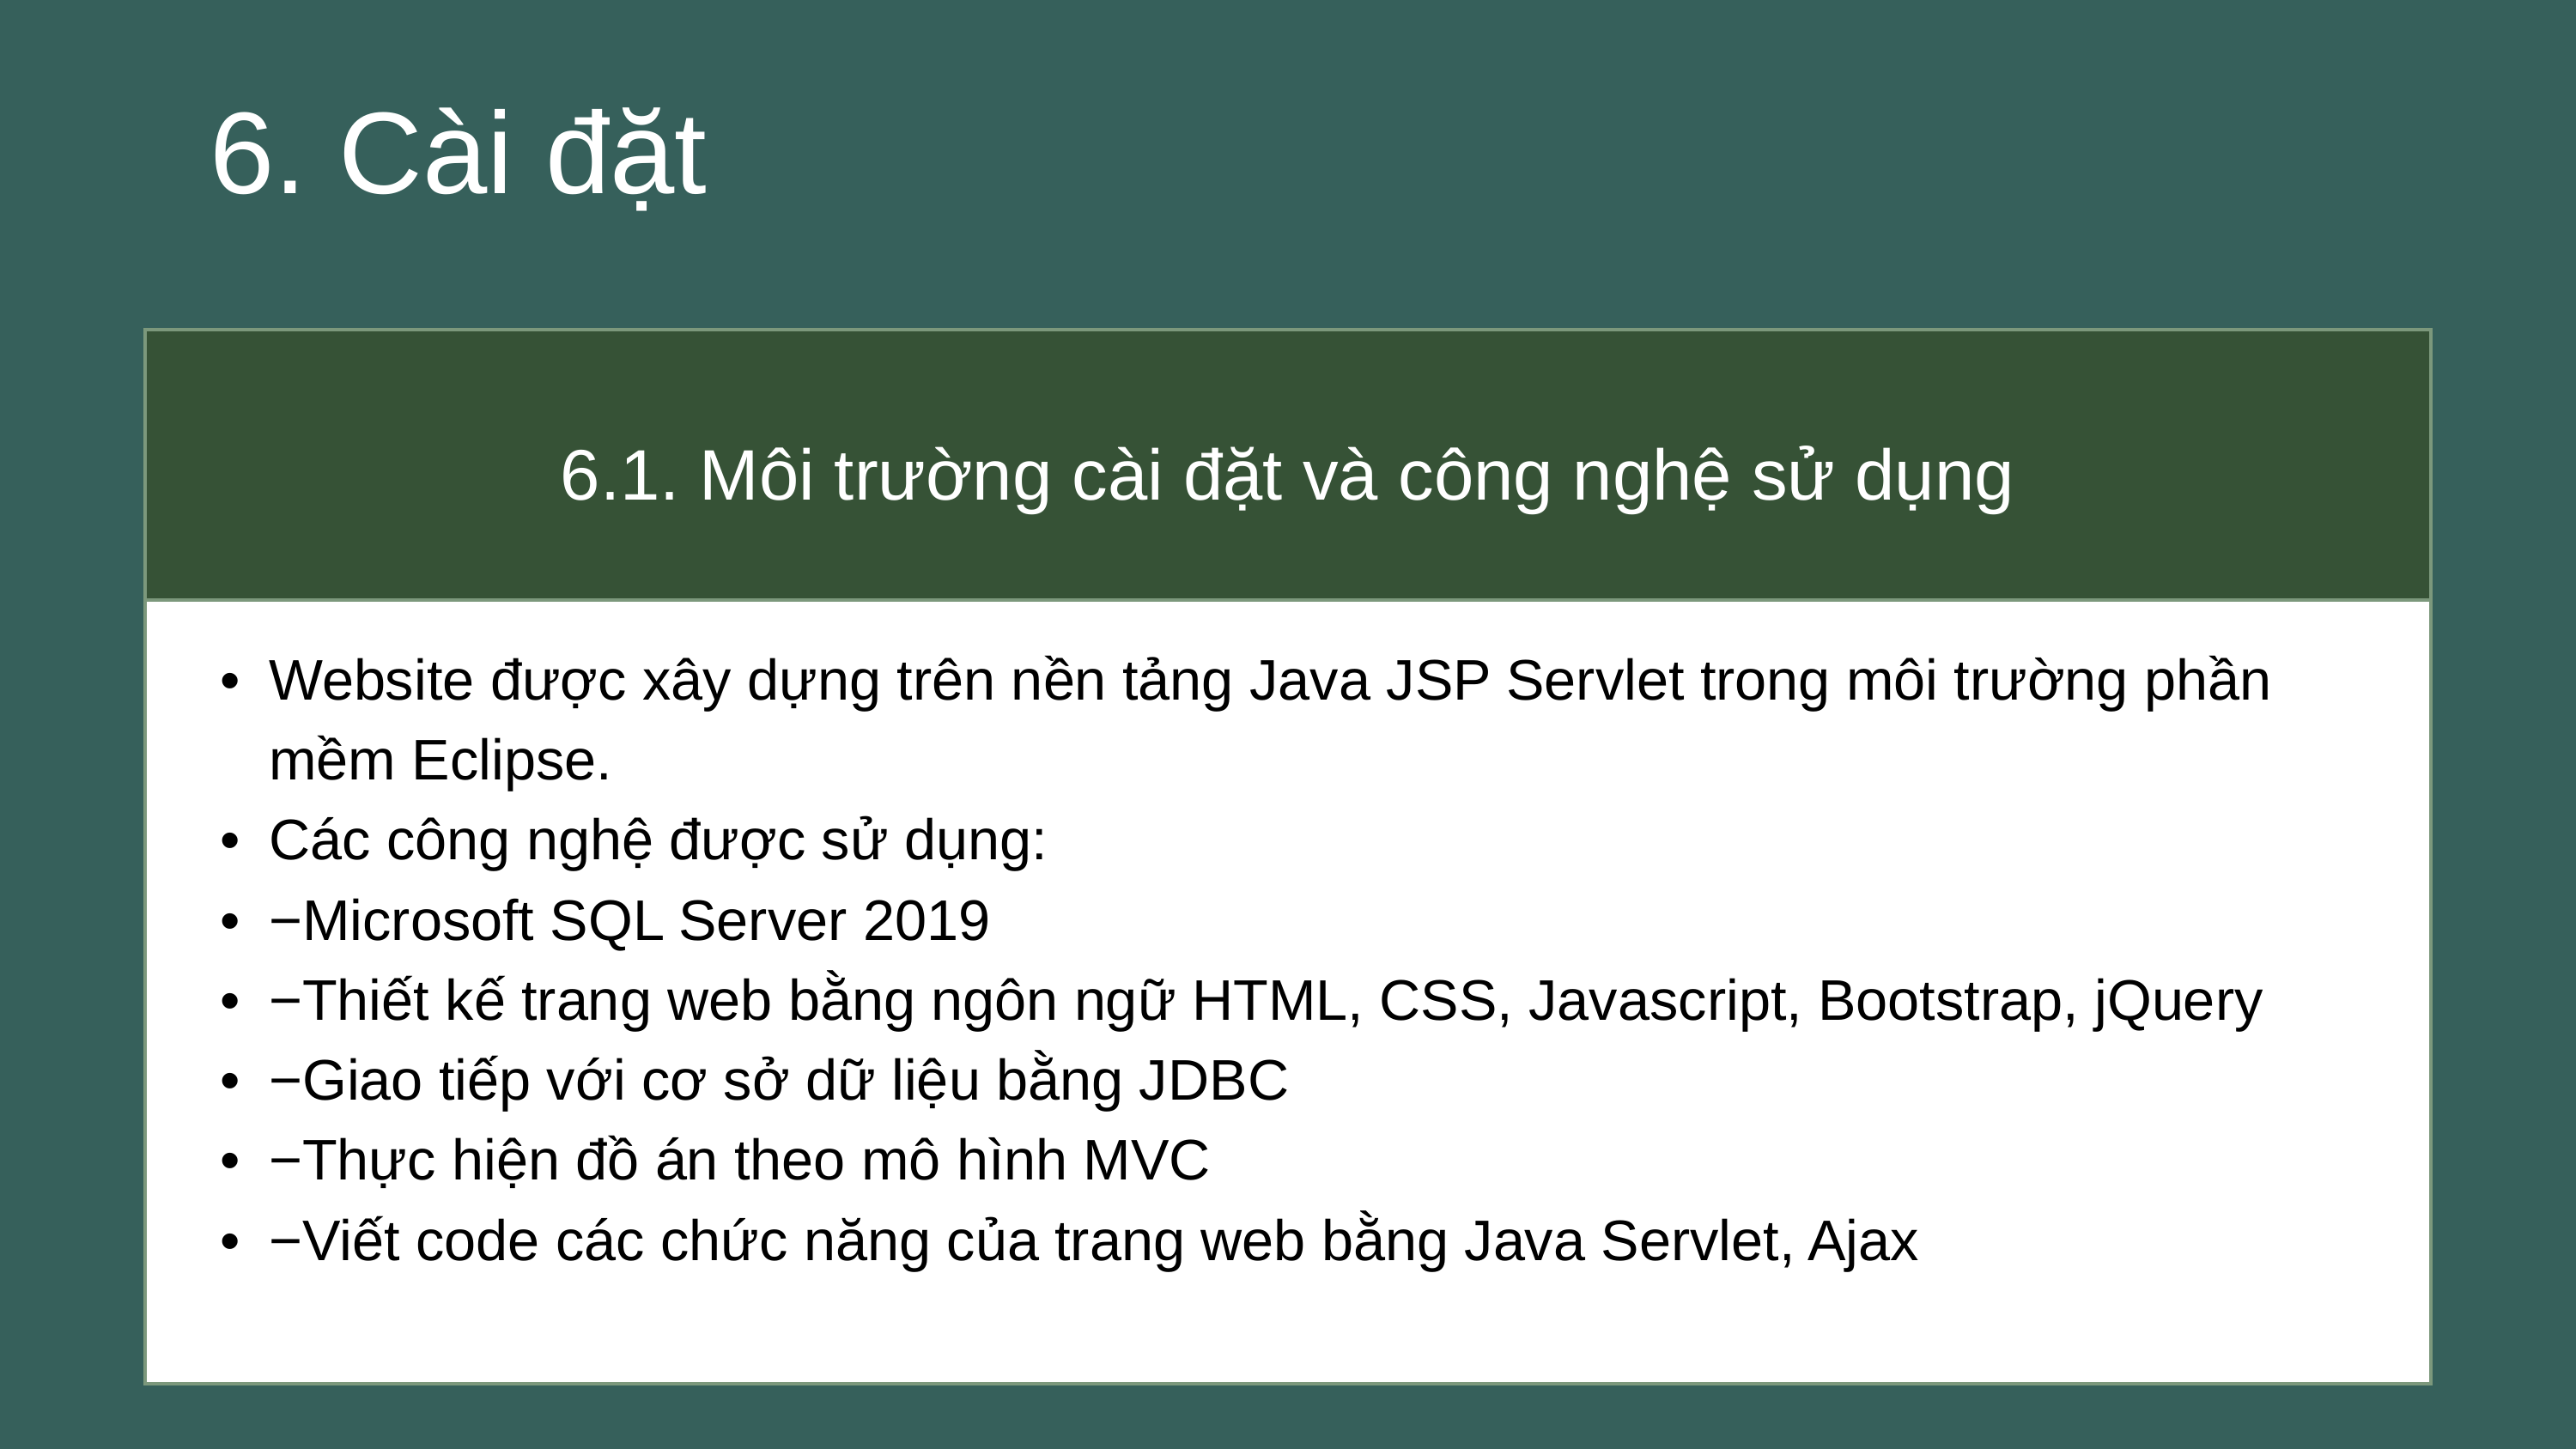

6. Cài đặt
| 6.1. Môi trường cài đặt và công nghệ sử dụng |
| --- |
| Website được xây dựng trên nền tảng Java JSP Servlet trong môi trường phần mềm Eclipse. Các công nghệ được sử dụng: −Microsoft SQL Server 2019 −Thiết kế trang web bằng ngôn ngữ HTML, CSS, Javascript, Bootstrap, jQuery −Giao tiếp với cơ sở dữ liệu bằng JDBC −Thực hiện đồ án theo mô hình MVC −Viết code các chức năng của trang web bằng Java Servlet, Ajax |